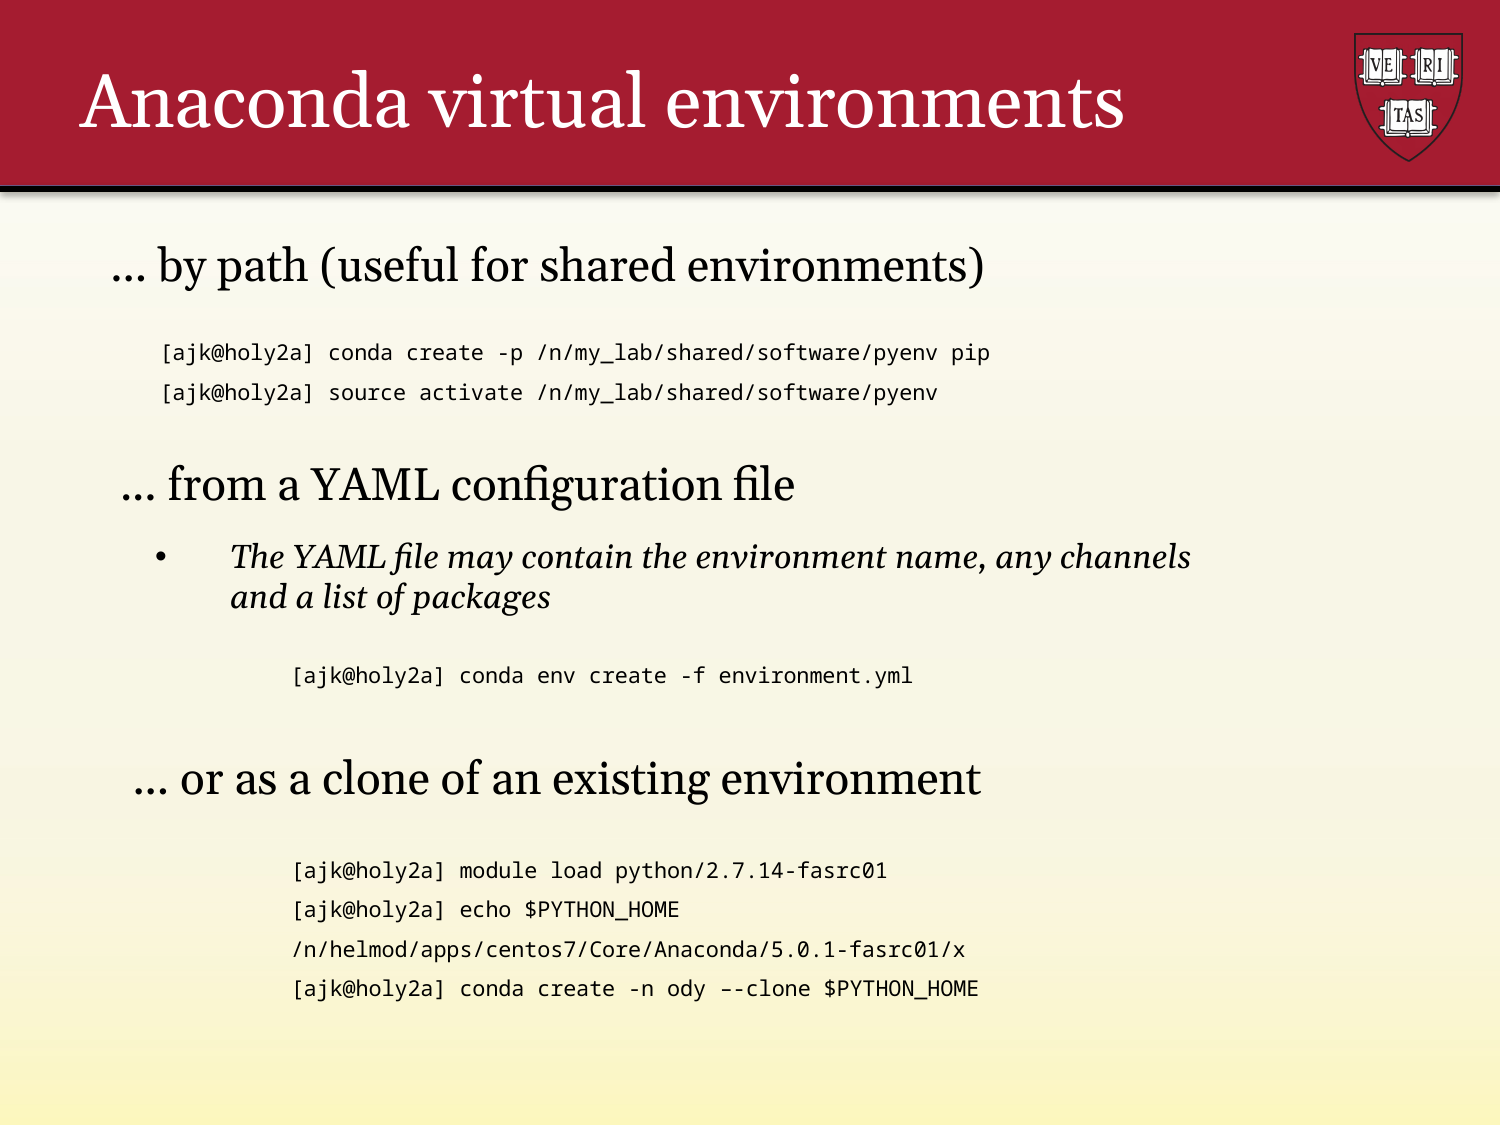

# Anaconda virtual environments
... by path (useful for shared environments)
[ajk@holy2a] conda create -p /n/my_lab/shared/software/pyenv pip
[ajk@holy2a] source activate /n/my_lab/shared/software/pyenv
... from a YAML configuration file

The YAML file may contain the environment name, any channels and a list of packages
[ajk@holy2a] conda env create -f environment.yml
... or as a clone of an existing environment

[ajk@holy2a] module load python/2.7.14-fasrc01
[ajk@holy2a] echo $PYTHON_HOME
/n/helmod/apps/centos7/Core/Anaconda/5.0.1-fasrc01/x
[ajk@holy2a] conda create -n ody –-clone $PYTHON_HOME